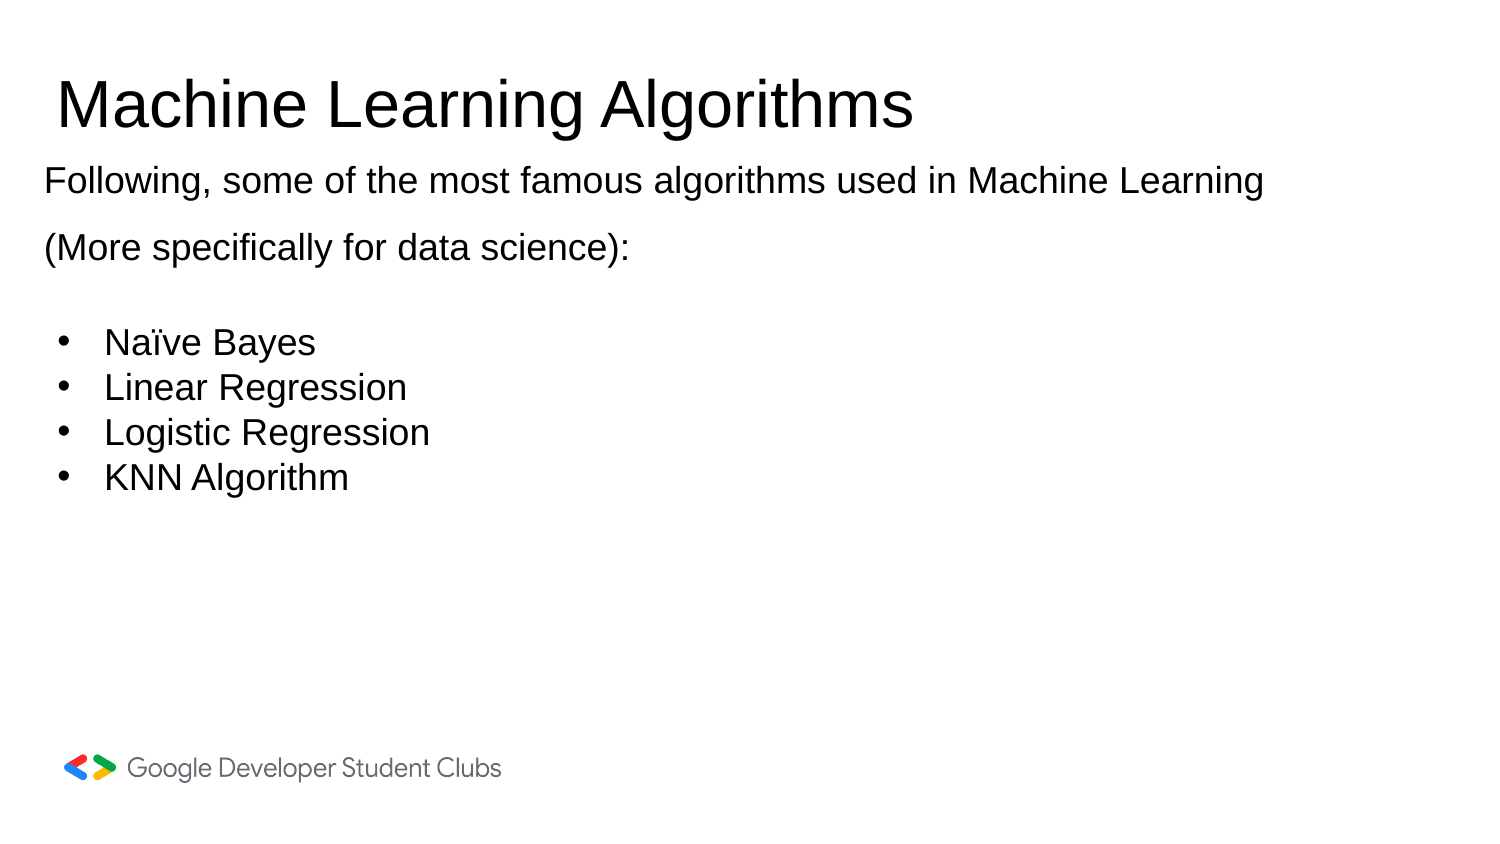

# Machine Learning Algorithms
Following, some of the most famous algorithms used in Machine Learning
(More specifically for data science):
Naïve Bayes
Linear Regression
Logistic Regression
KNN Algorithm